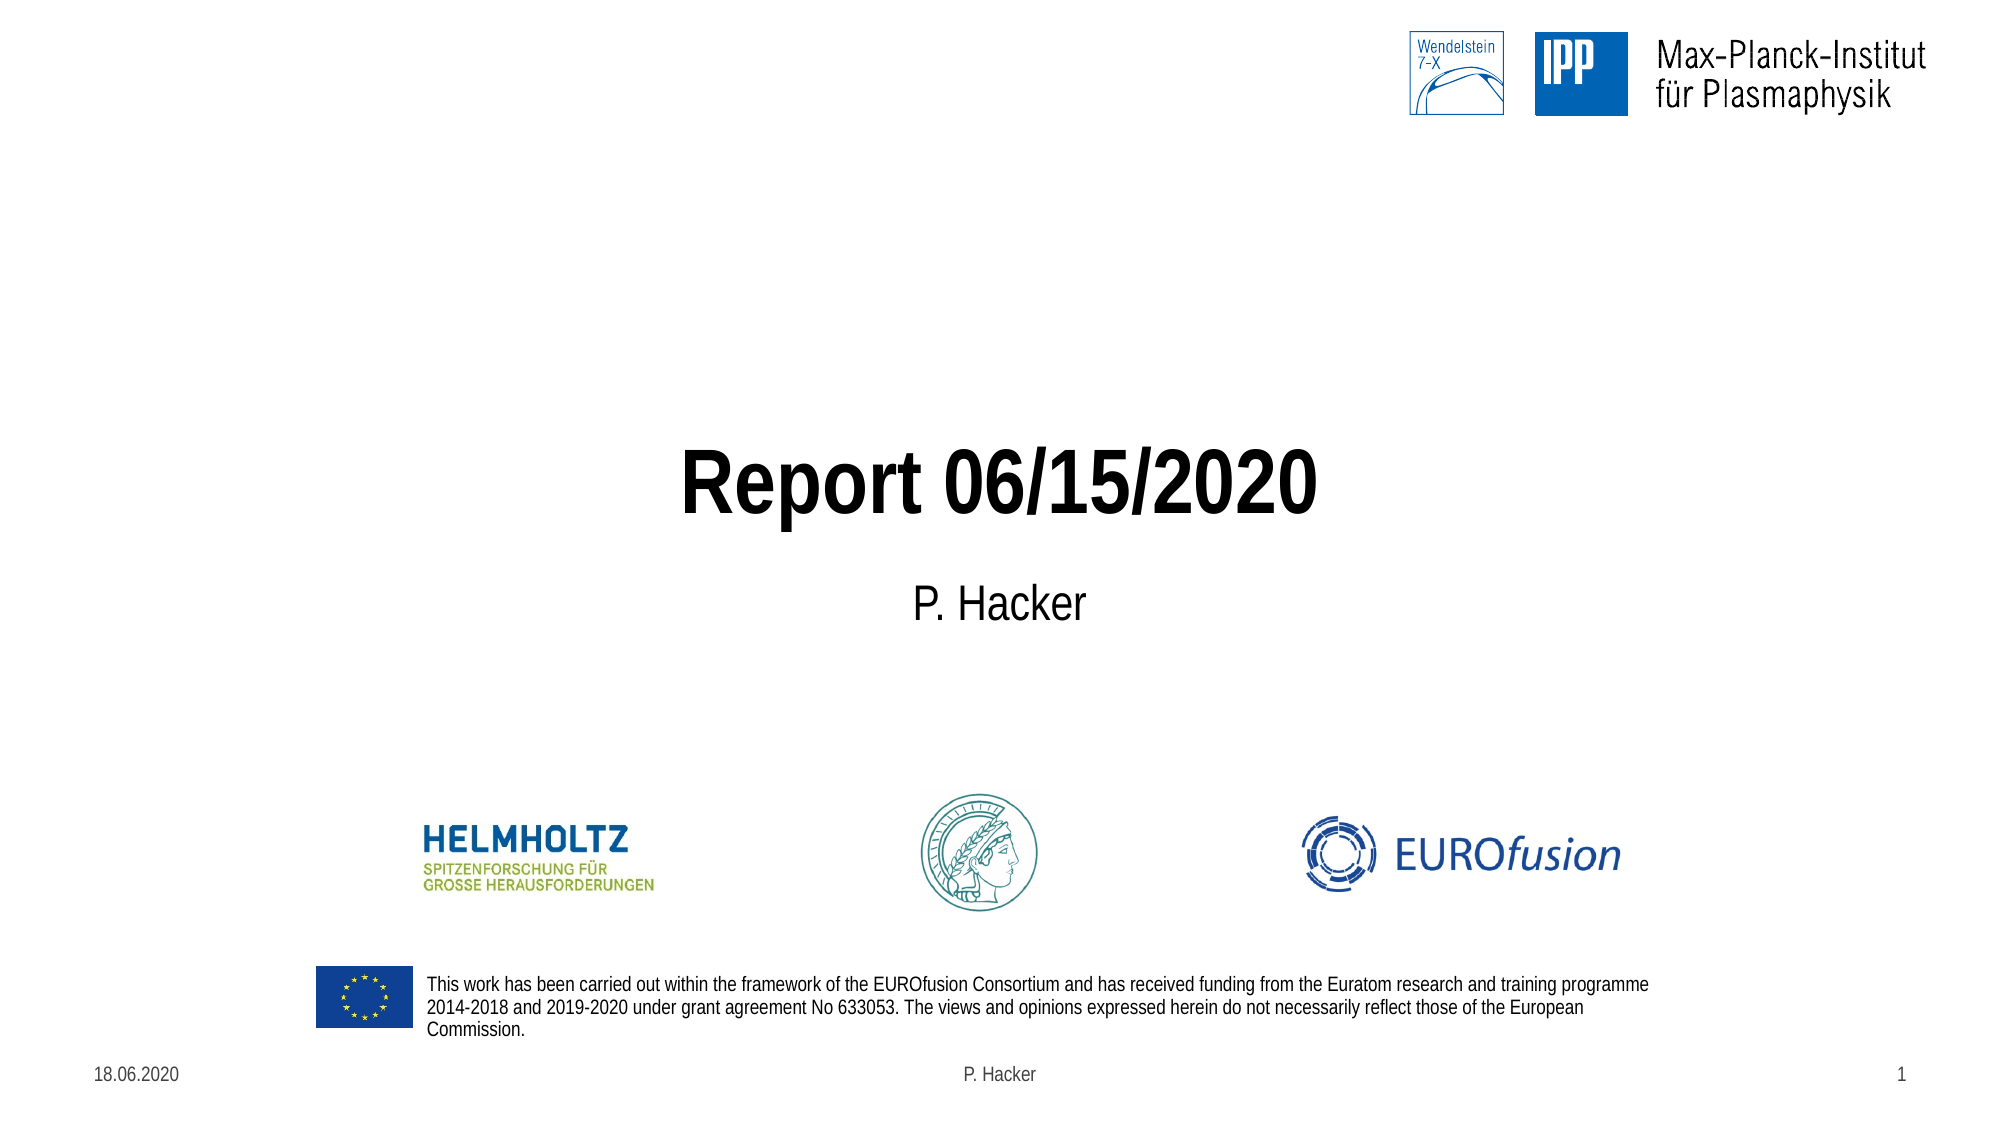

# Report 06/15/2020
P. Hacker
18.06.2020
P. Hacker
1